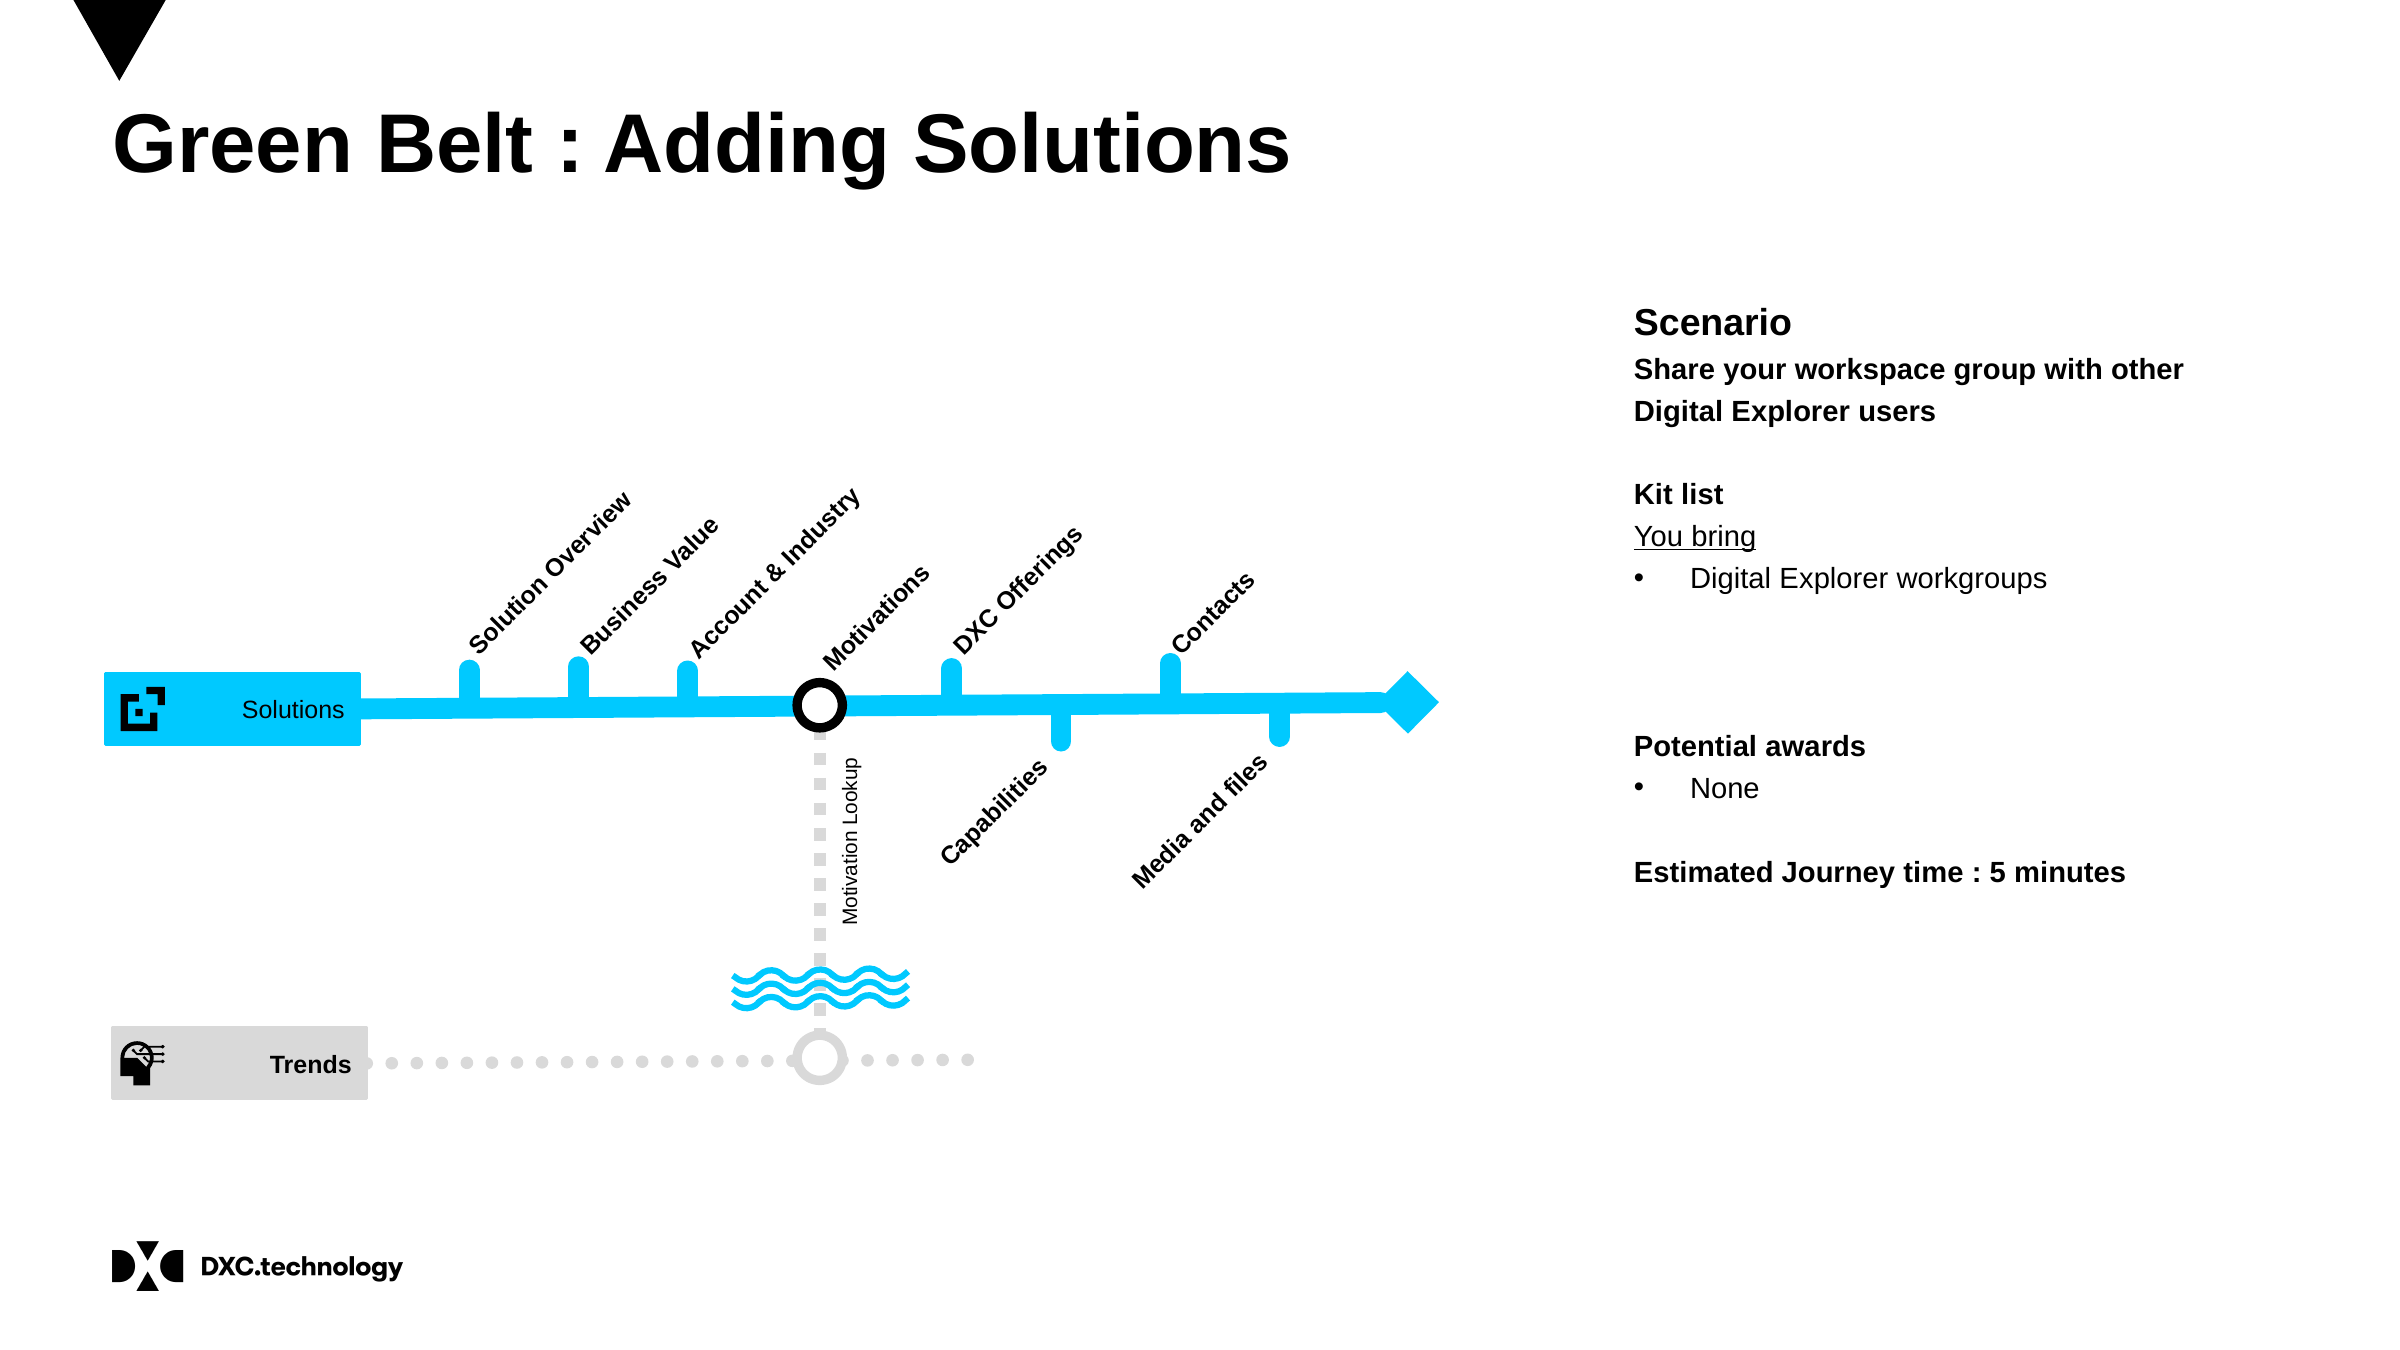

# Green Belt : Adding Solutions
Scenario
Share your workspace group with other Digital Explorer users

Kit list
You bring
Digital Explorer workgroups

Potential awards
None

Estimated Journey time : 5 minutes
Solution Overview
DXC Offerings
Business Value
Contacts
Account & Industry
Motivations
Solutions

Capabilities
Motivation Lookup
Media and files

Trends